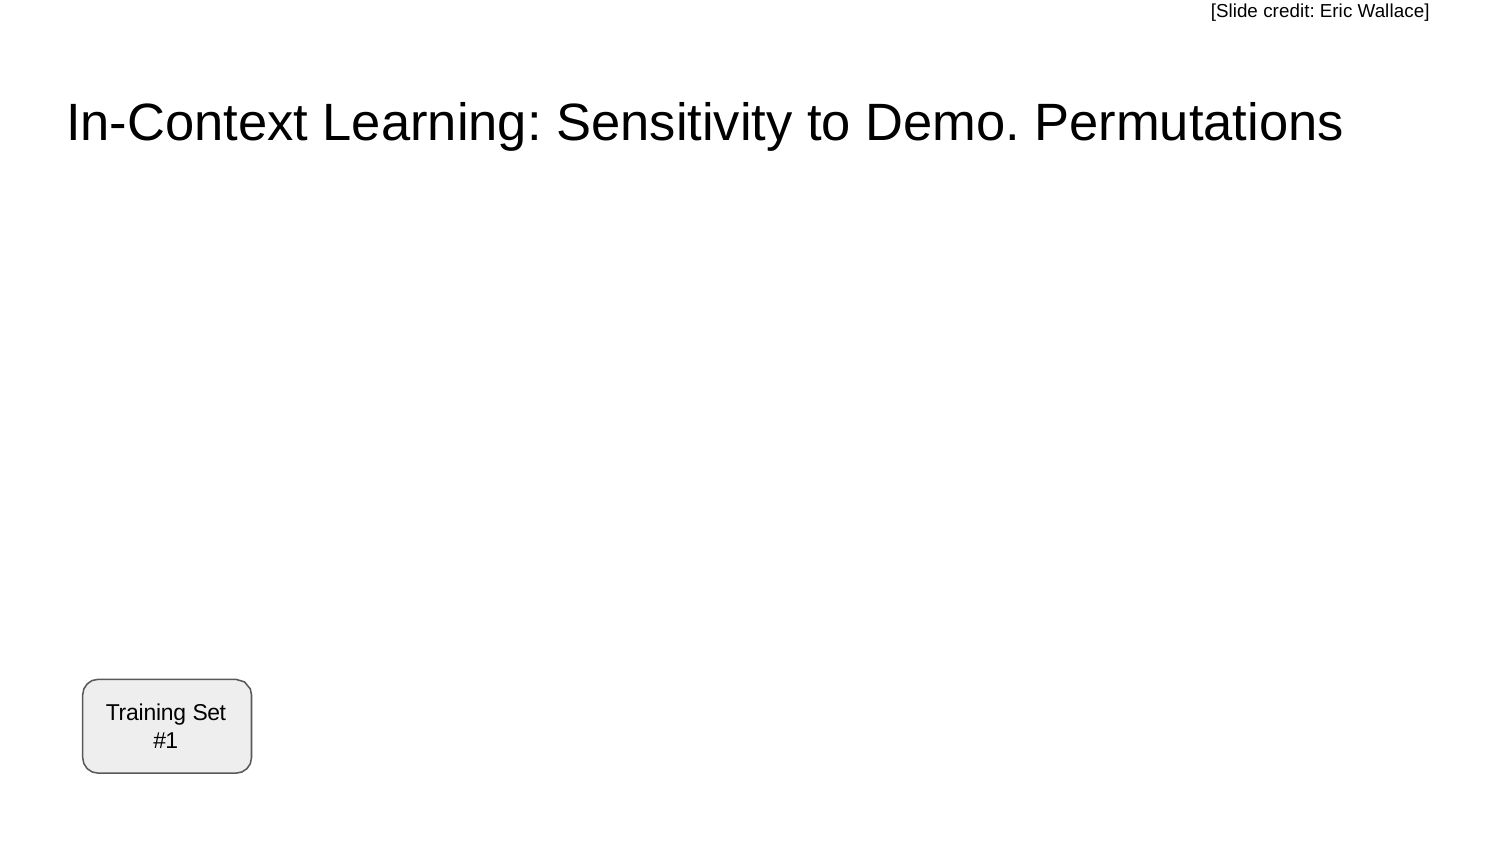

[Slide credit: Eric Wallace]
# In-Context Learning: Sensitivity to Demo. Permutations

Training Set #1